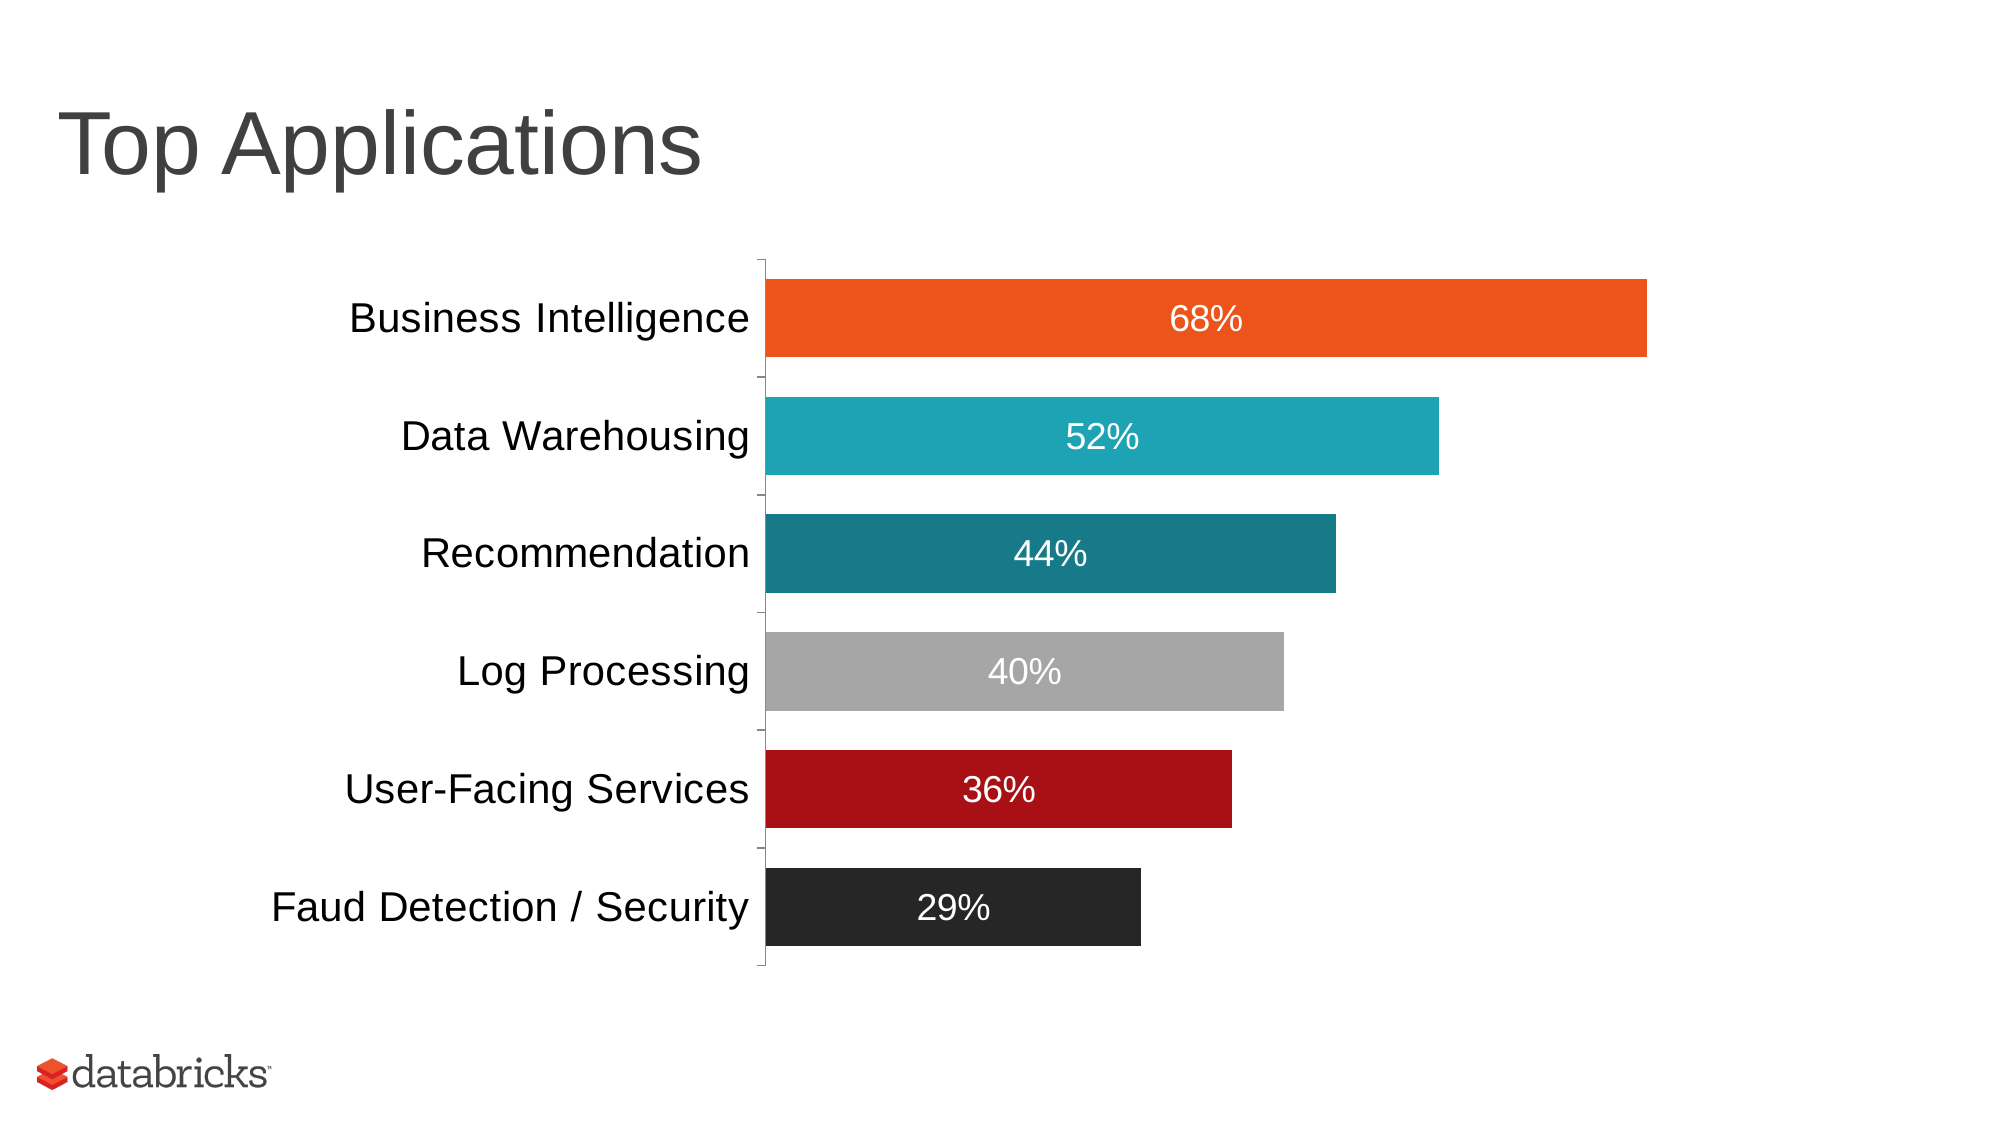

# Top Applications

### Chart

| Category | Series 1 |
|---|---|
| Faud Detection / Security | 0.29 |
| User-Facing Services | 0.36 |
| Log Processing | 0.4 |
| Recommendation | 0.44 |
| Data Warehousing | 0.52 |
| Business Intelligence | 0.68 |